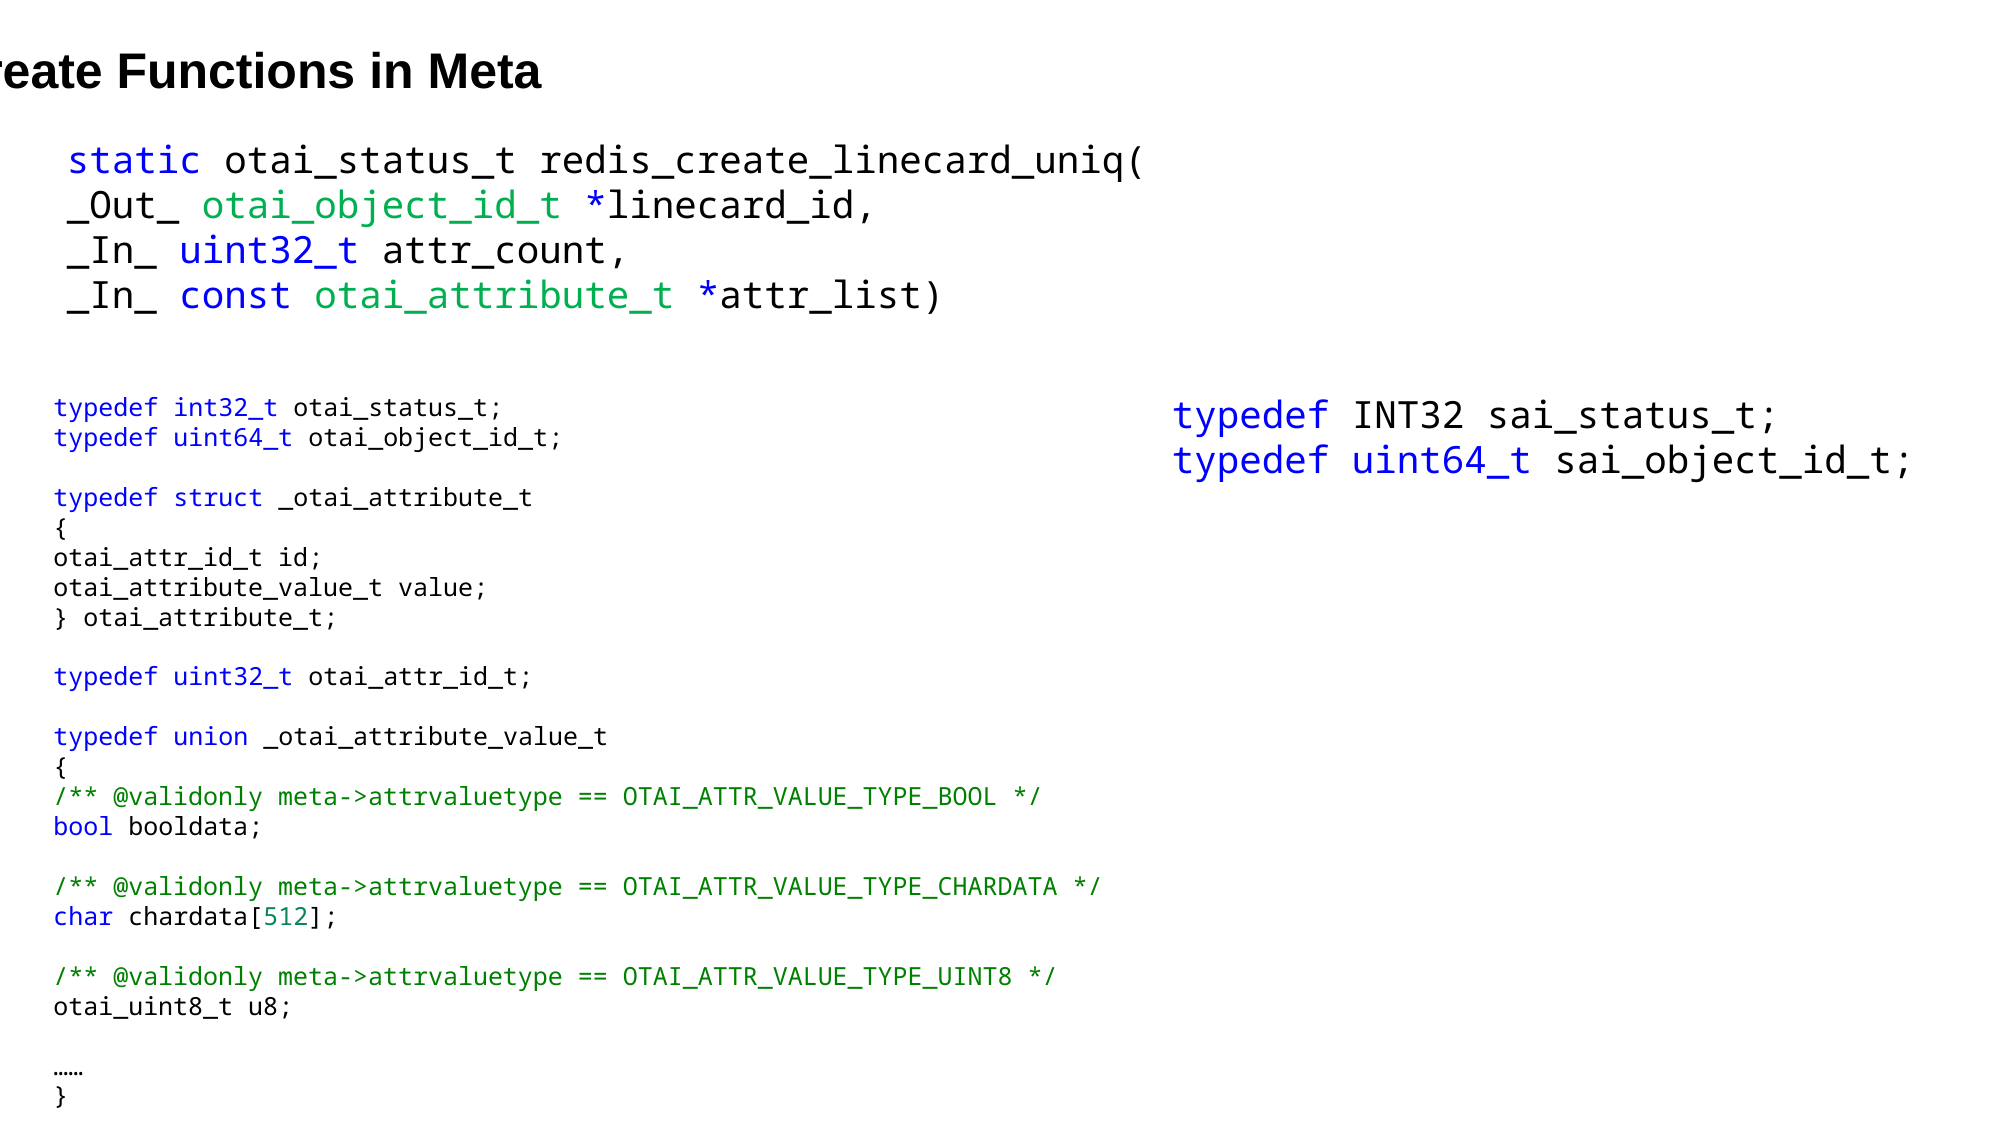

Create Functions in Meta
static otai_status_t redis_create_linecard_uniq(
_Out_ otai_object_id_t *linecard_id,
_In_ uint32_t attr_count,
_In_ const otai_attribute_t *attr_list)

typedef int32_t otai_status_t;
typedef uint64_t otai_object_id_t;

typedef struct _otai_attribute_t
{
otai_attr_id_t id;
otai_attribute_value_t value;
} otai_attribute_t;

typedef uint32_t otai_attr_id_t;

typedef union _otai_attribute_value_t
{
/** @validonly meta->attrvaluetype == OTAI_ATTR_VALUE_TYPE_BOOL */
bool booldata;
/** @validonly meta->attrvaluetype == OTAI_ATTR_VALUE_TYPE_CHARDATA */
char chardata[512];
/** @validonly meta->attrvaluetype == OTAI_ATTR_VALUE_TYPE_UINT8 */
otai_uint8_t u8;

……
}

typedef INT32 sai_status_t;
typedef uint64_t sai_object_id_t;